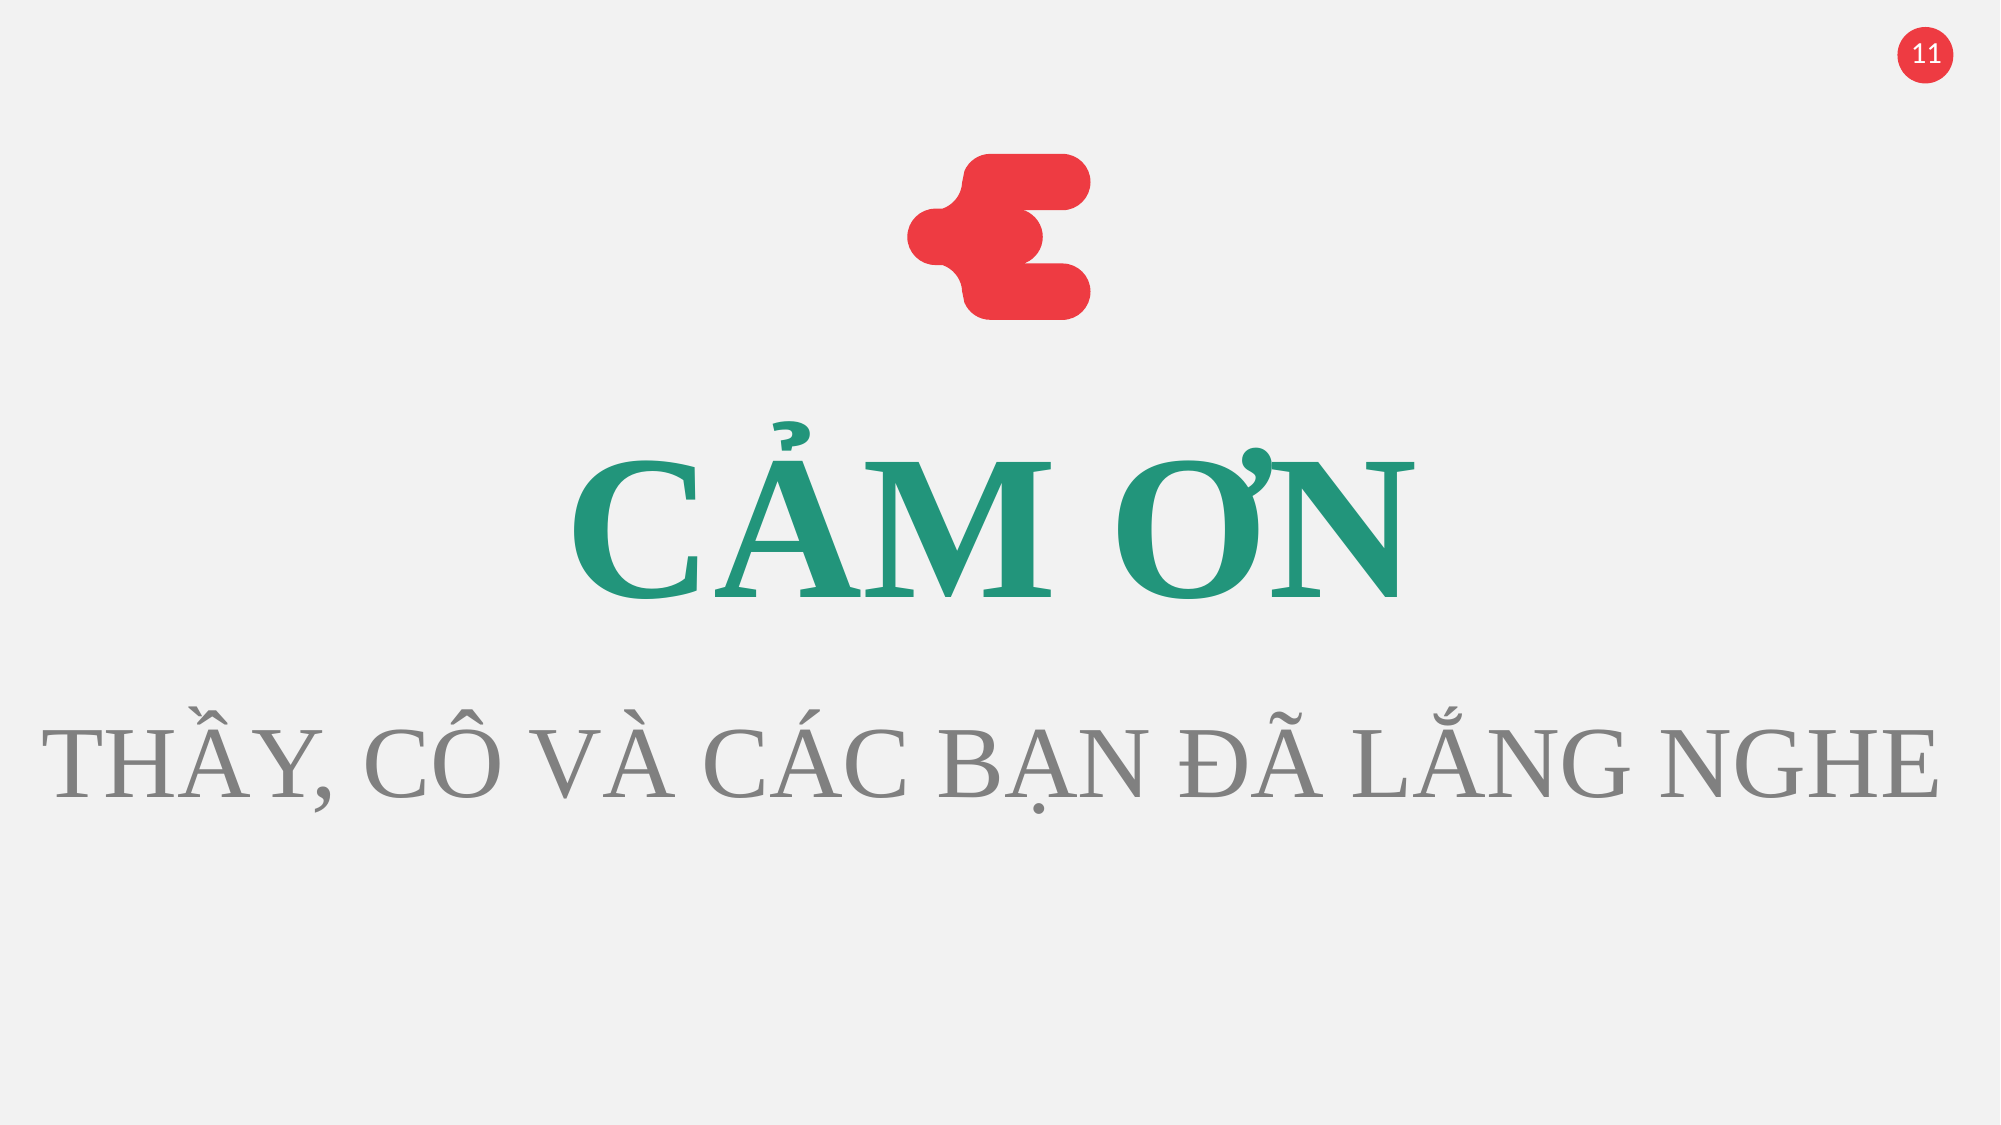

CẢM ƠN
THẦY, CÔ VÀ CÁC BẠN ĐÃ LẮNG NGHE